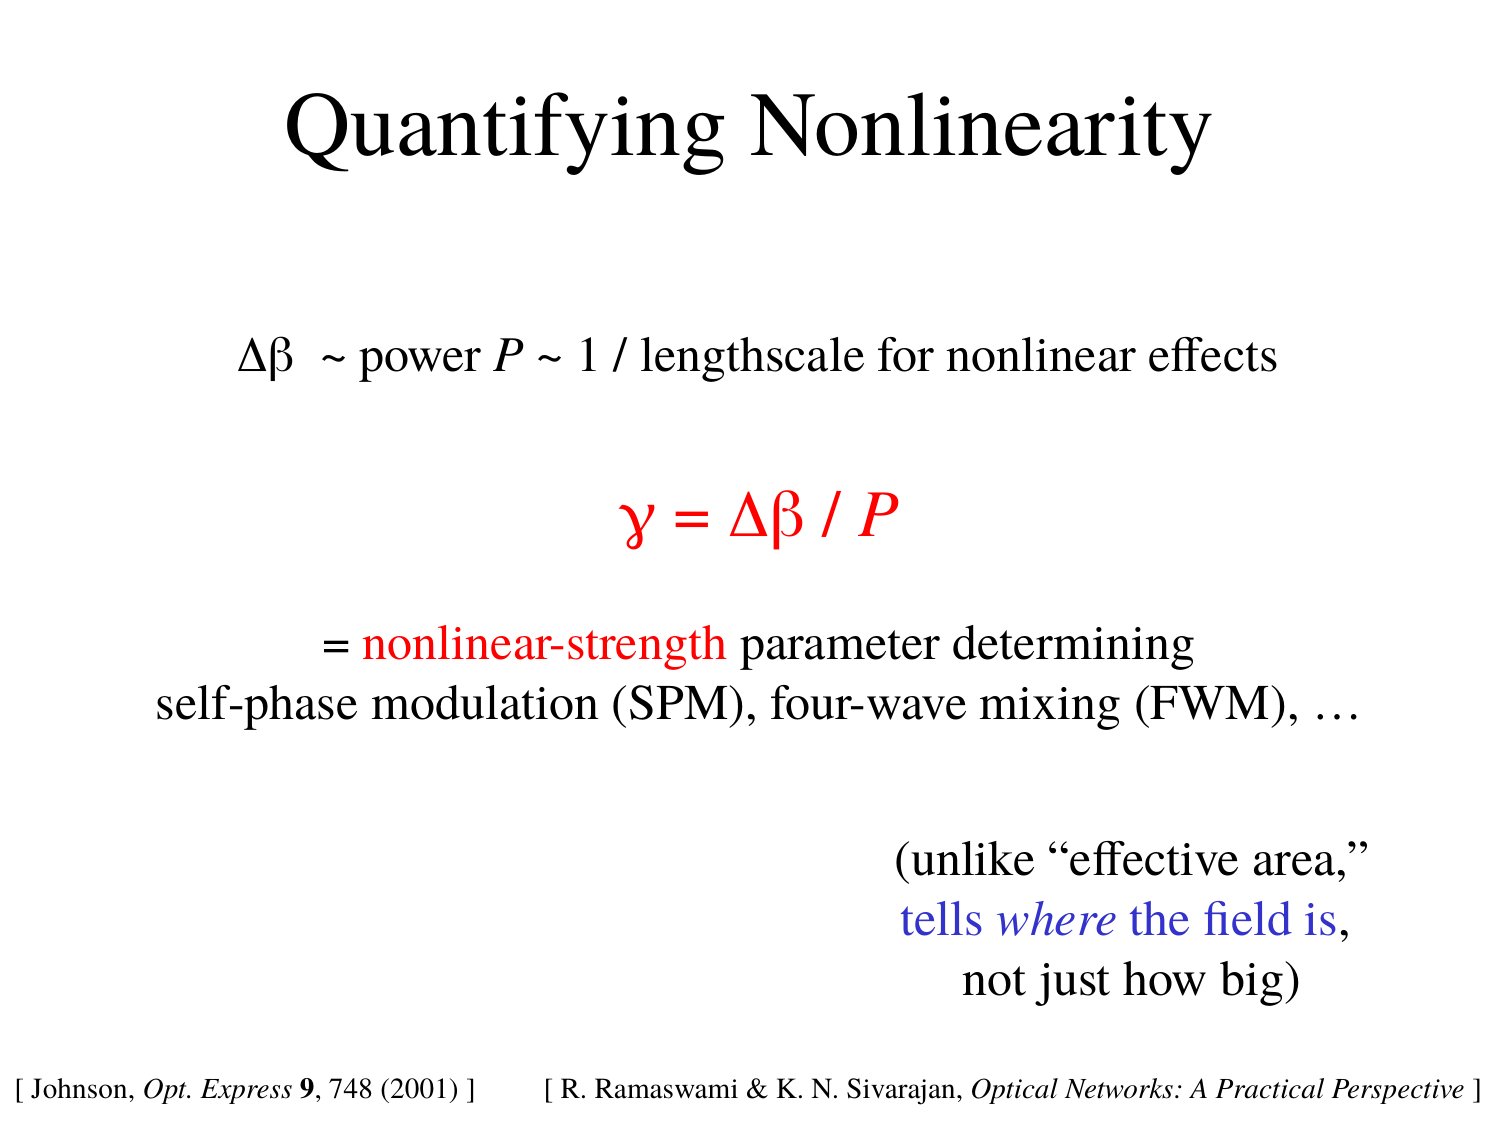

# Quantifying Nonlinearity
Δβ ~ power P ~ 1 / lengthscale for nonlinear effects
γ = Δβ / P

= nonlinear-strength parameter determining
self-phase modulation (SPM), four-wave mixing (FWM), …
(unlike “effective area,”
tells where the field is,
not just how big)
[ Johnson, Opt. Express 9, 748 (2001) ]
[ R. Ramaswami & K. N. Sivarajan, Optical Networks: A Practical Perspective ]